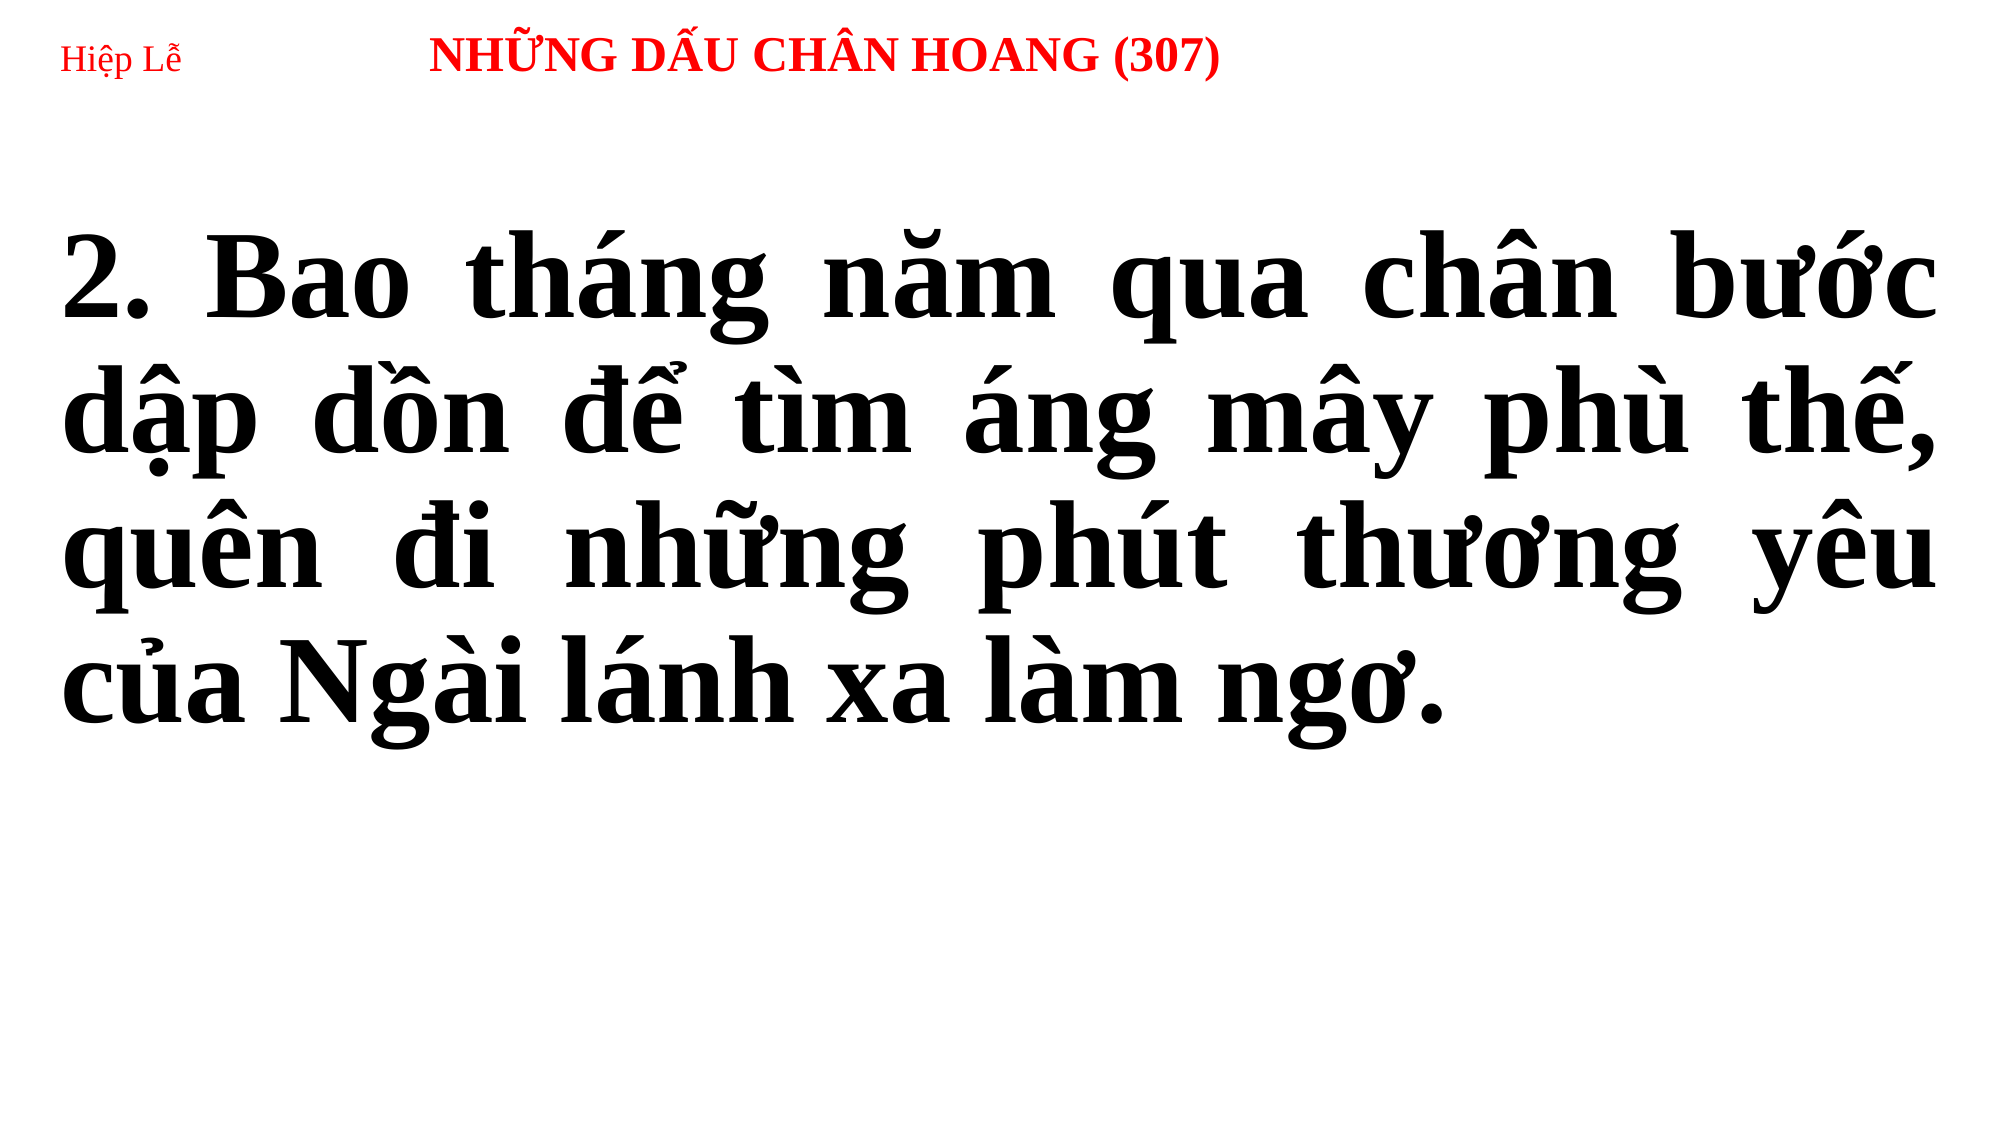

# Hiệp Lễ                          NHỮNG DẤU CHÂN HOANG (307)
2. Bao tháng năm qua chân bước dập dồn để tìm áng mây phù thế, quên đi những phút thương yêu của Ngài lánh xa làm ngơ.